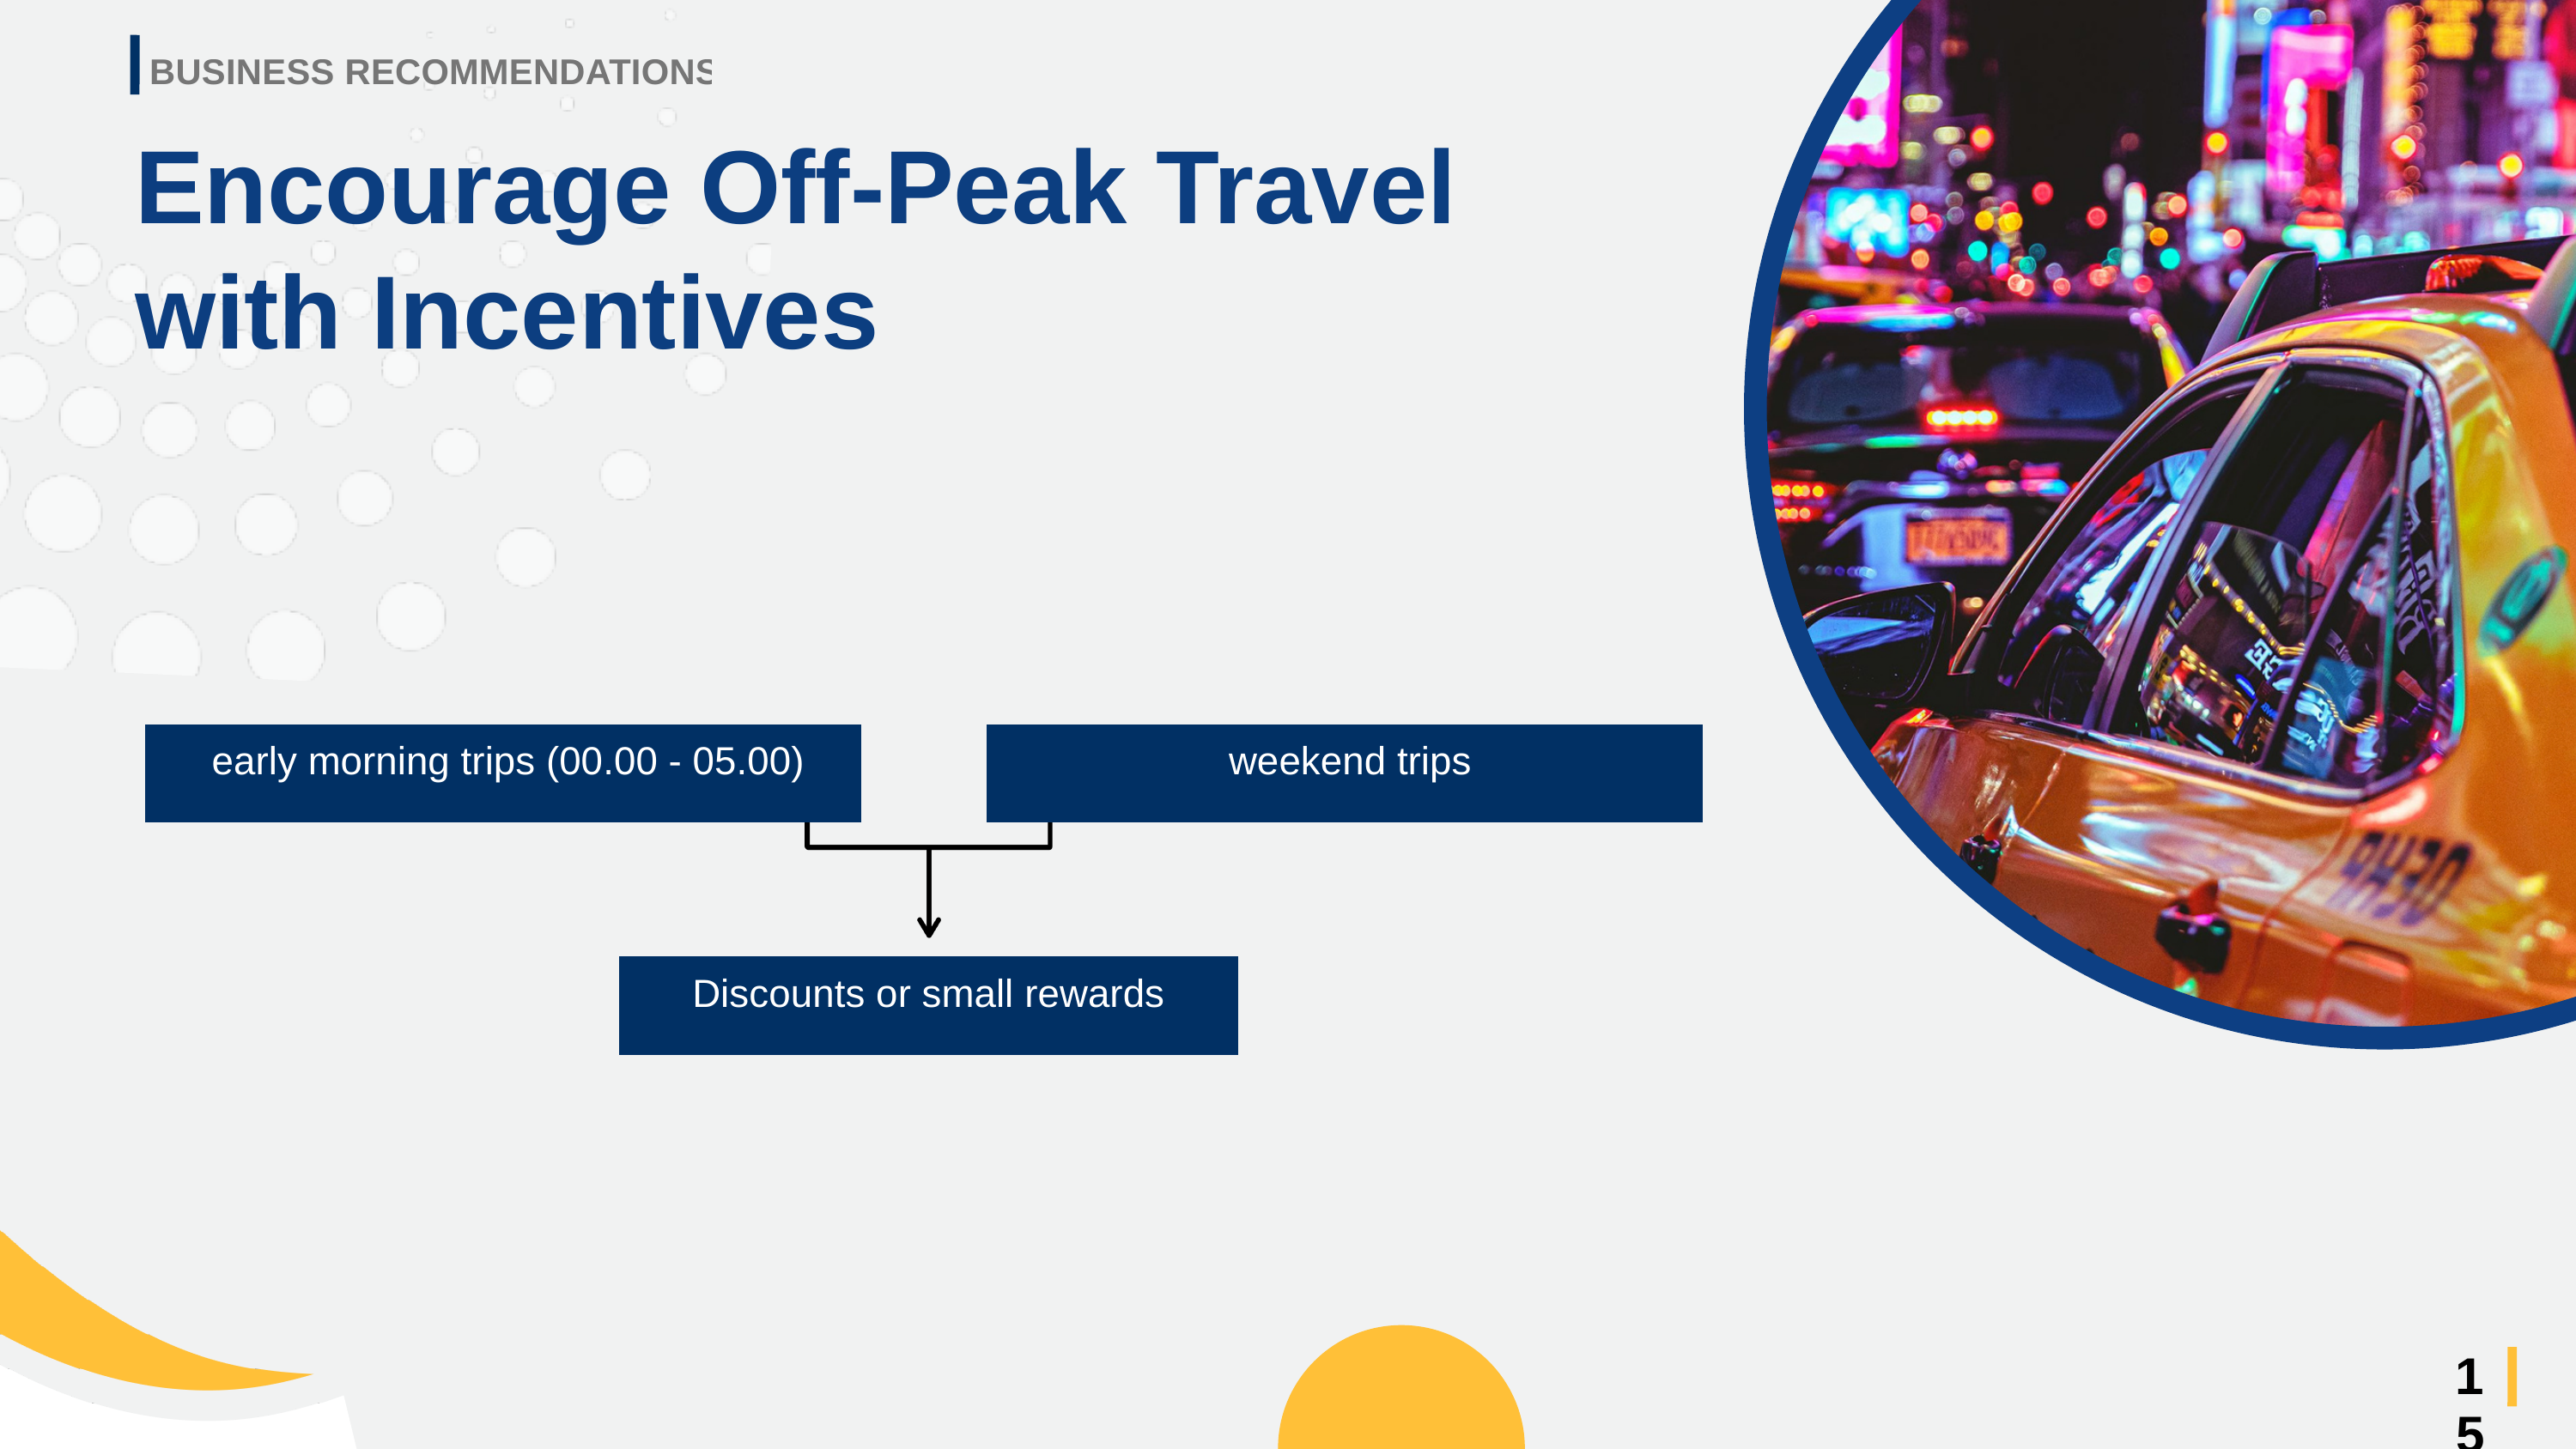

BUSINESS RECOMMENDATIONS
Encourage Off-Peak Travel with Incentives

 early morning trips (00.00 - 05.00)

 weekend trips

Discounts or small rewards

15